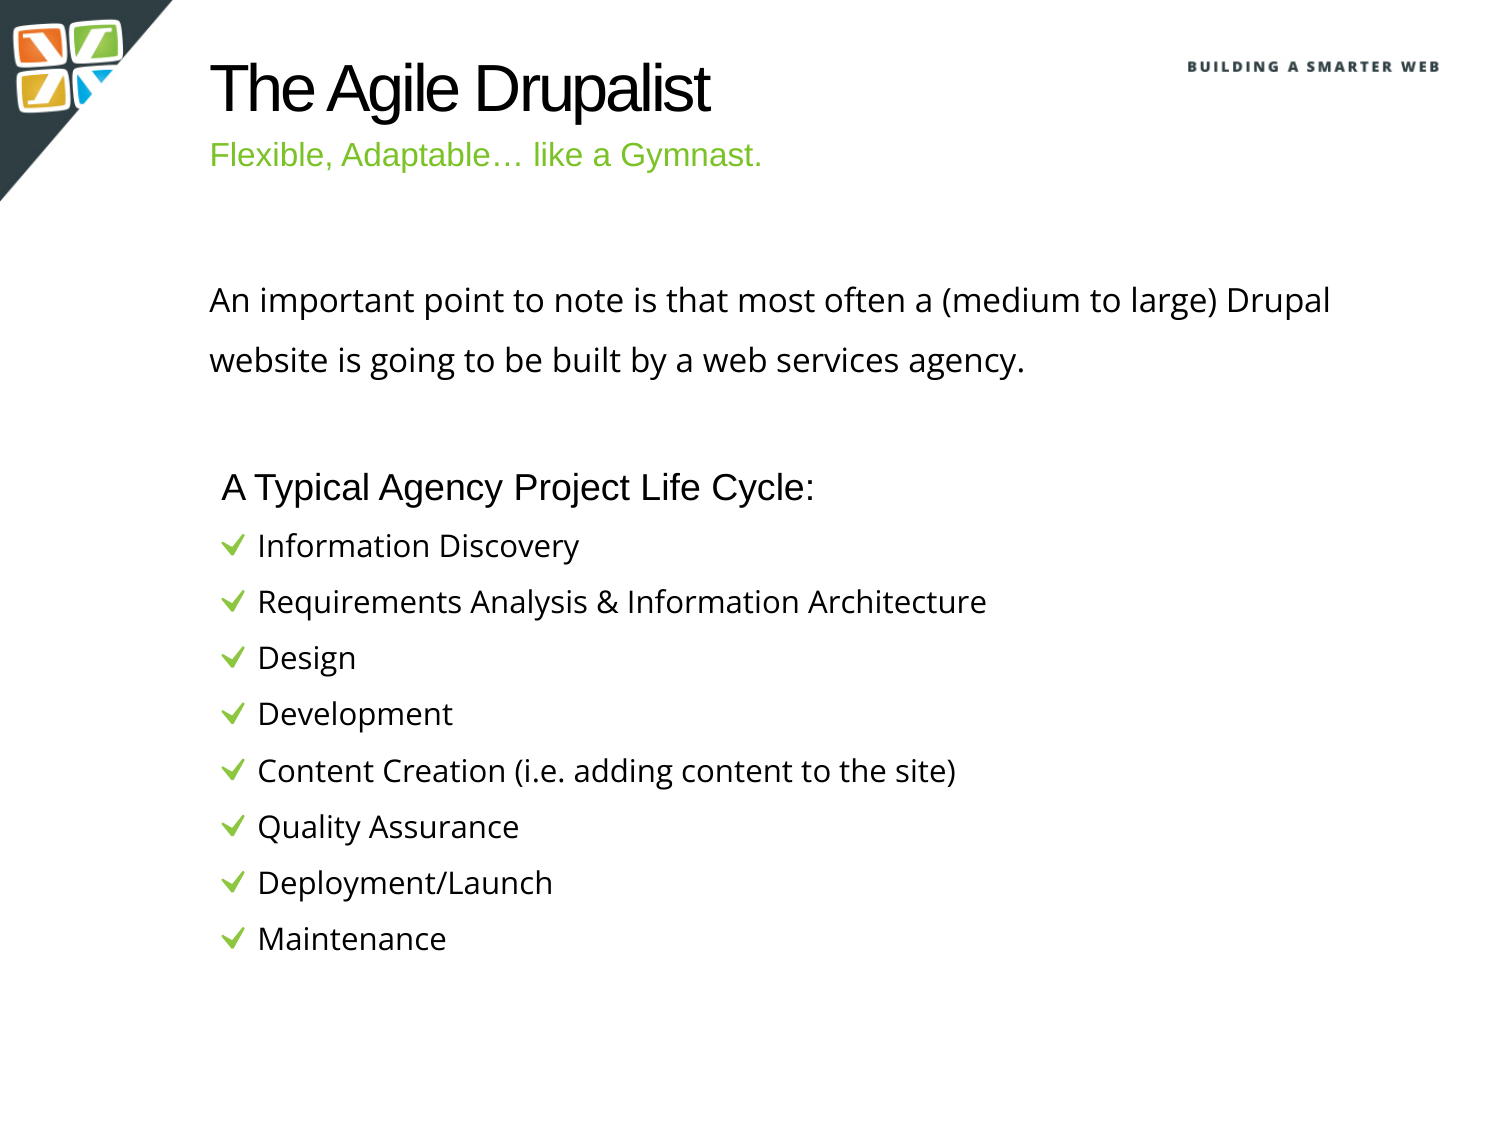

The Agile Drupalist
Flexible, Adaptable… like a Gymnast.
An important point to note is that most often a (medium to large) Drupal website is going to be built by a web services agency.
A Typical Agency Project Life Cycle:
 Information Discovery
 Requirements Analysis & Information Architecture
 Design
 Development
 Content Creation (i.e. adding content to the site)
 Quality Assurance
 Deployment/Launch
 Maintenance